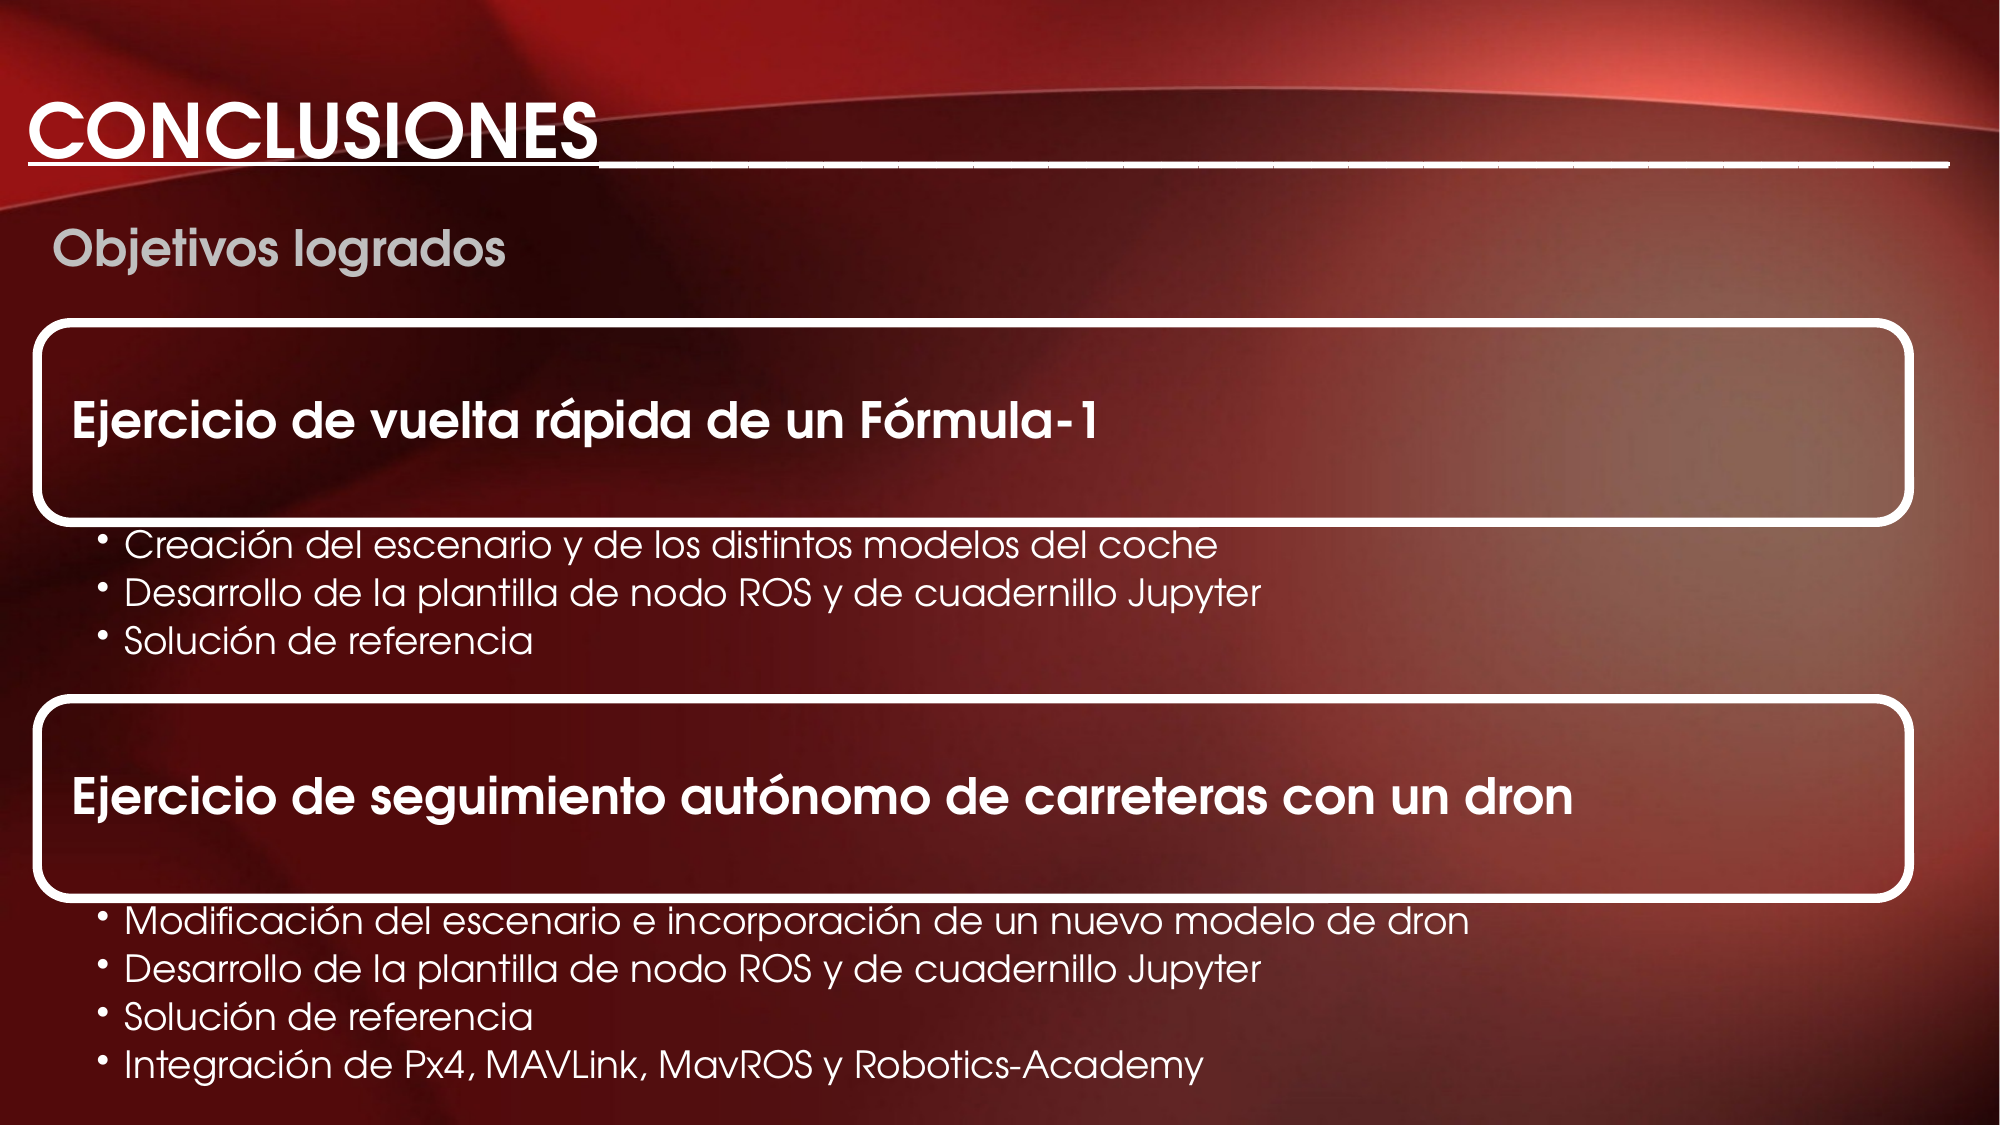

Conclusiones____________________________________
Objetivos logrados
Ejercicio de vuelta rápida de un Fórmula-1
Creación del escenario y de los distintos modelos del coche
Desarrollo de la plantilla de nodo ROS y de cuadernillo Jupyter
Solución de referencia
Ejercicio de seguimiento autónomo de carreteras con un dron
Modificación del escenario e incorporación de un nuevo modelo de dron
Desarrollo de la plantilla de nodo ROS y de cuadernillo Jupyter
Solución de referencia
Integración de Px4, MAVLink, MavROS y Robotics-Academy